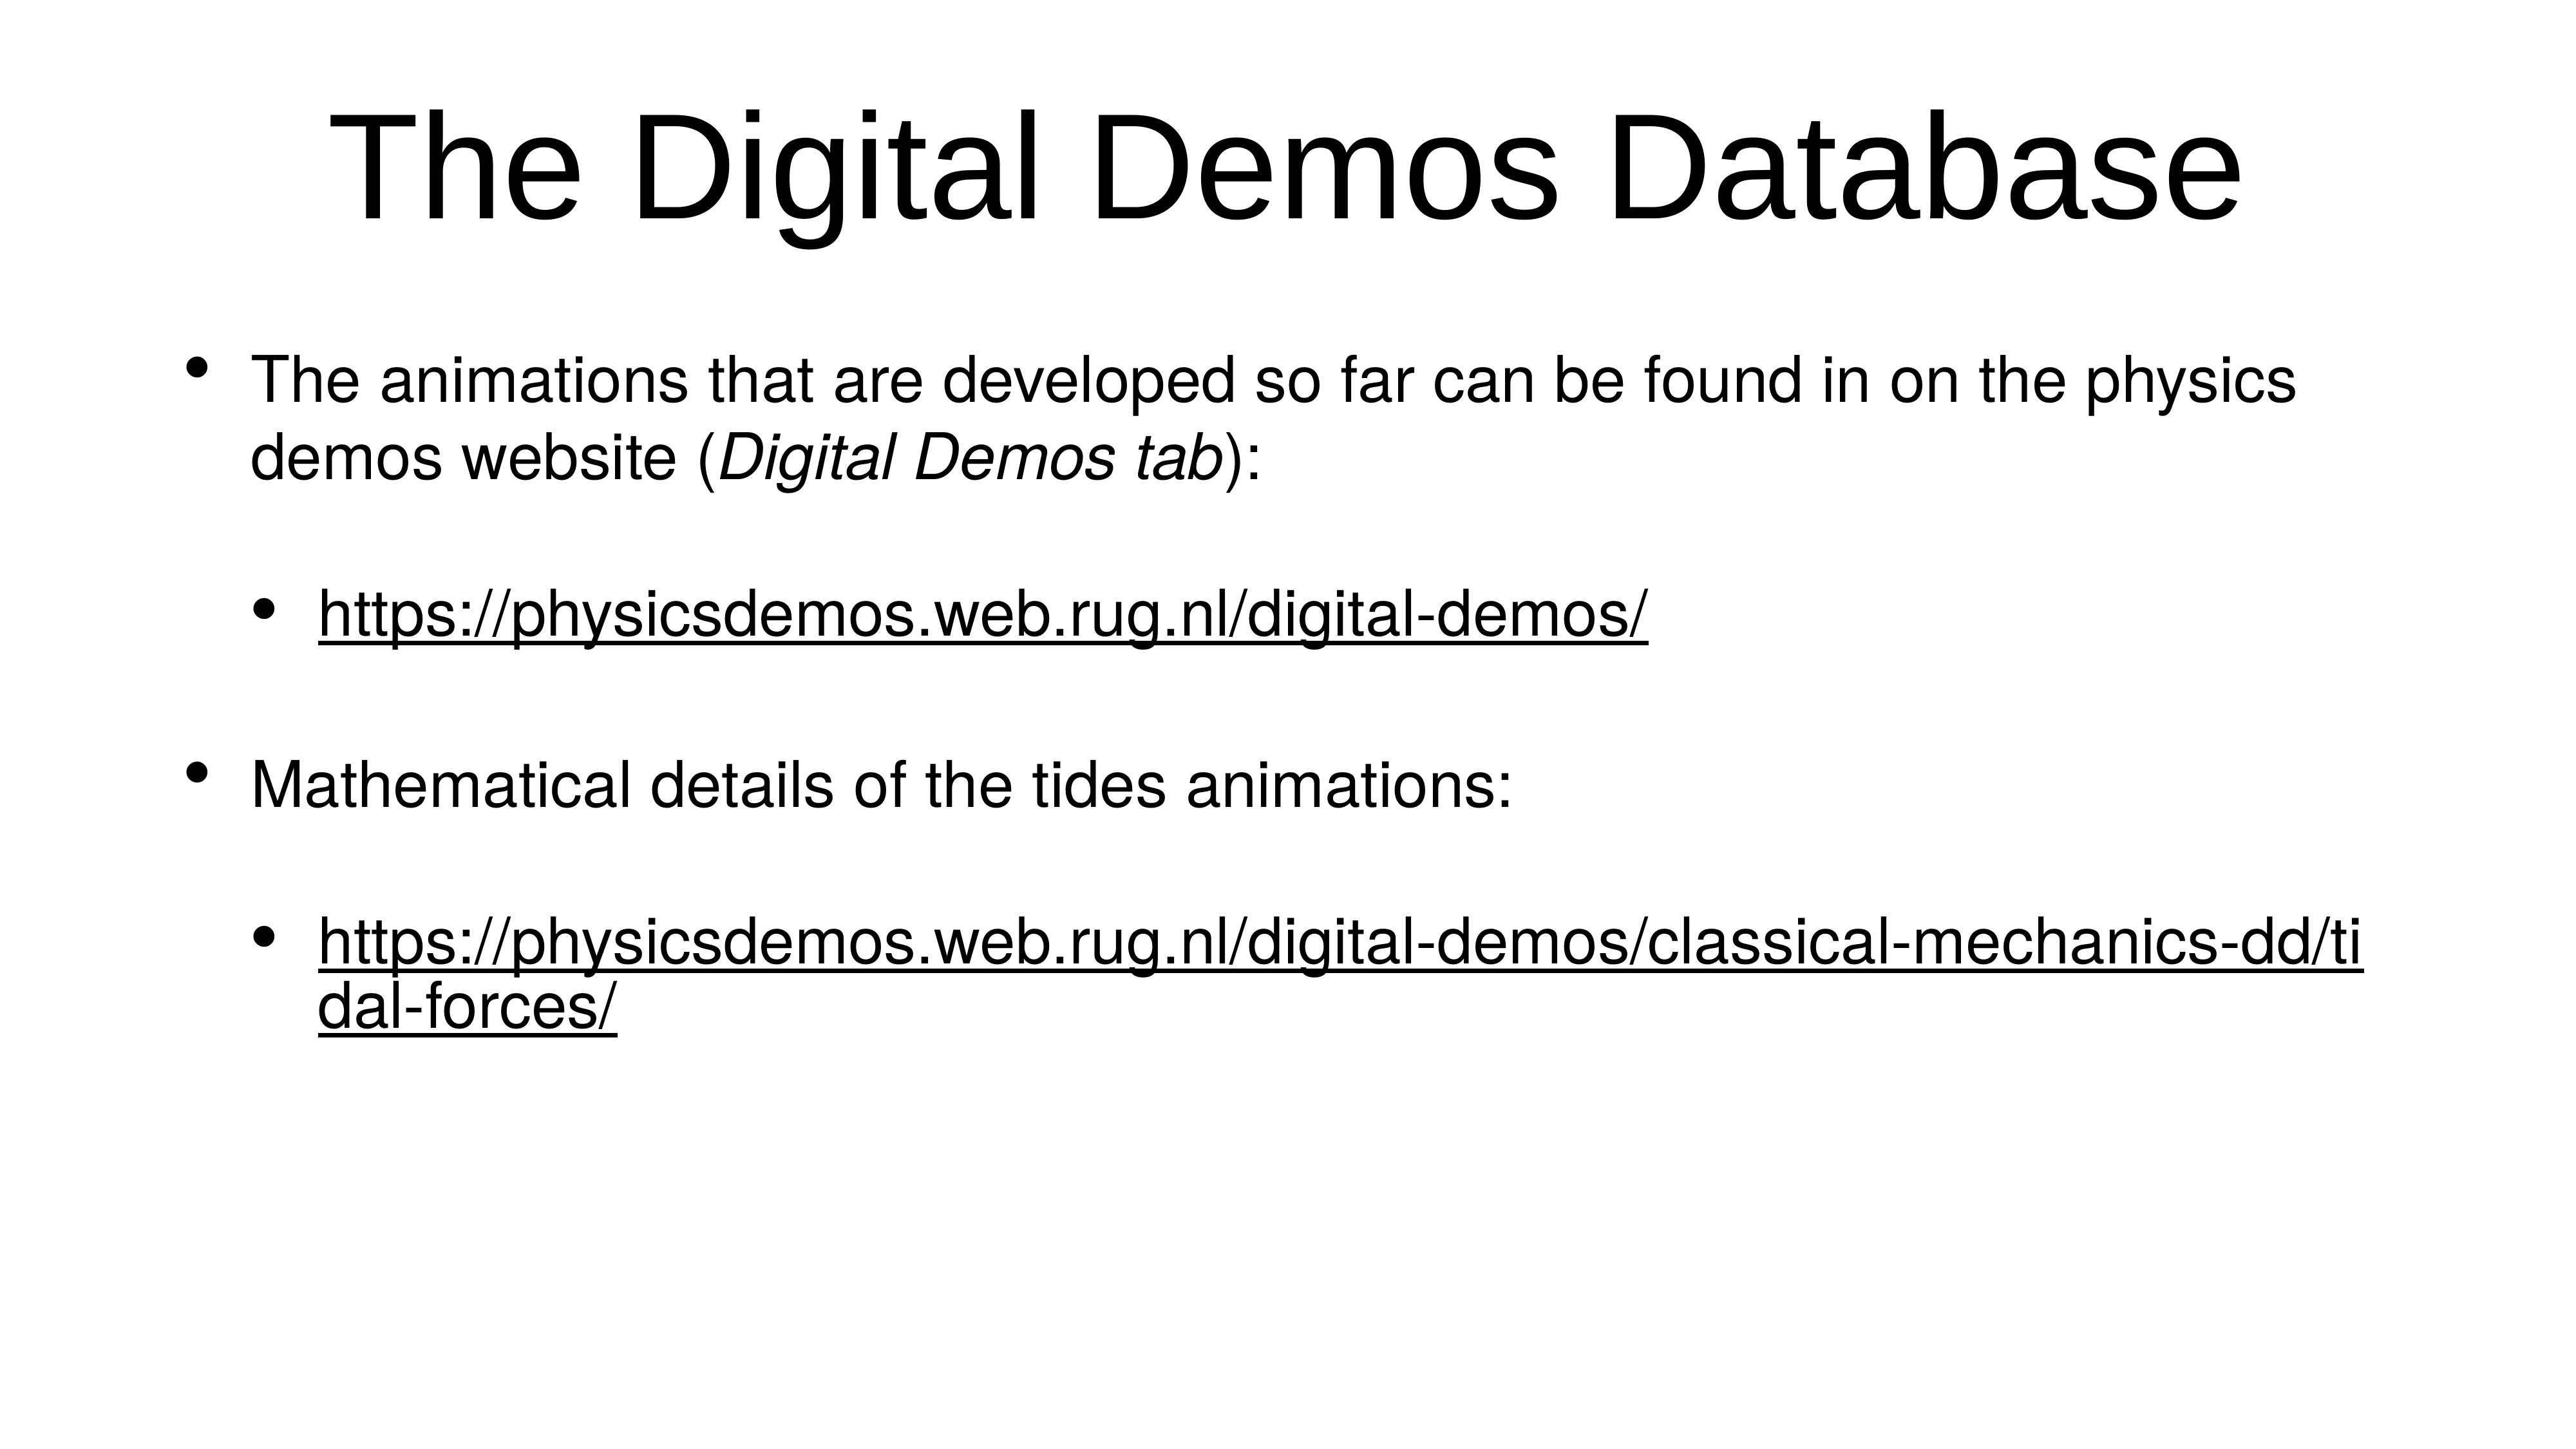

# The Digital Demos Database
The animations that are developed so far can be found in on the physics demos website (Digital Demos tab):
https://physicsdemos.web.rug.nl/digital-demos/
Mathematical details of the tides animations:
https://physicsdemos.web.rug.nl/digital-demos/classical-mechanics-dd/tidal-forces/